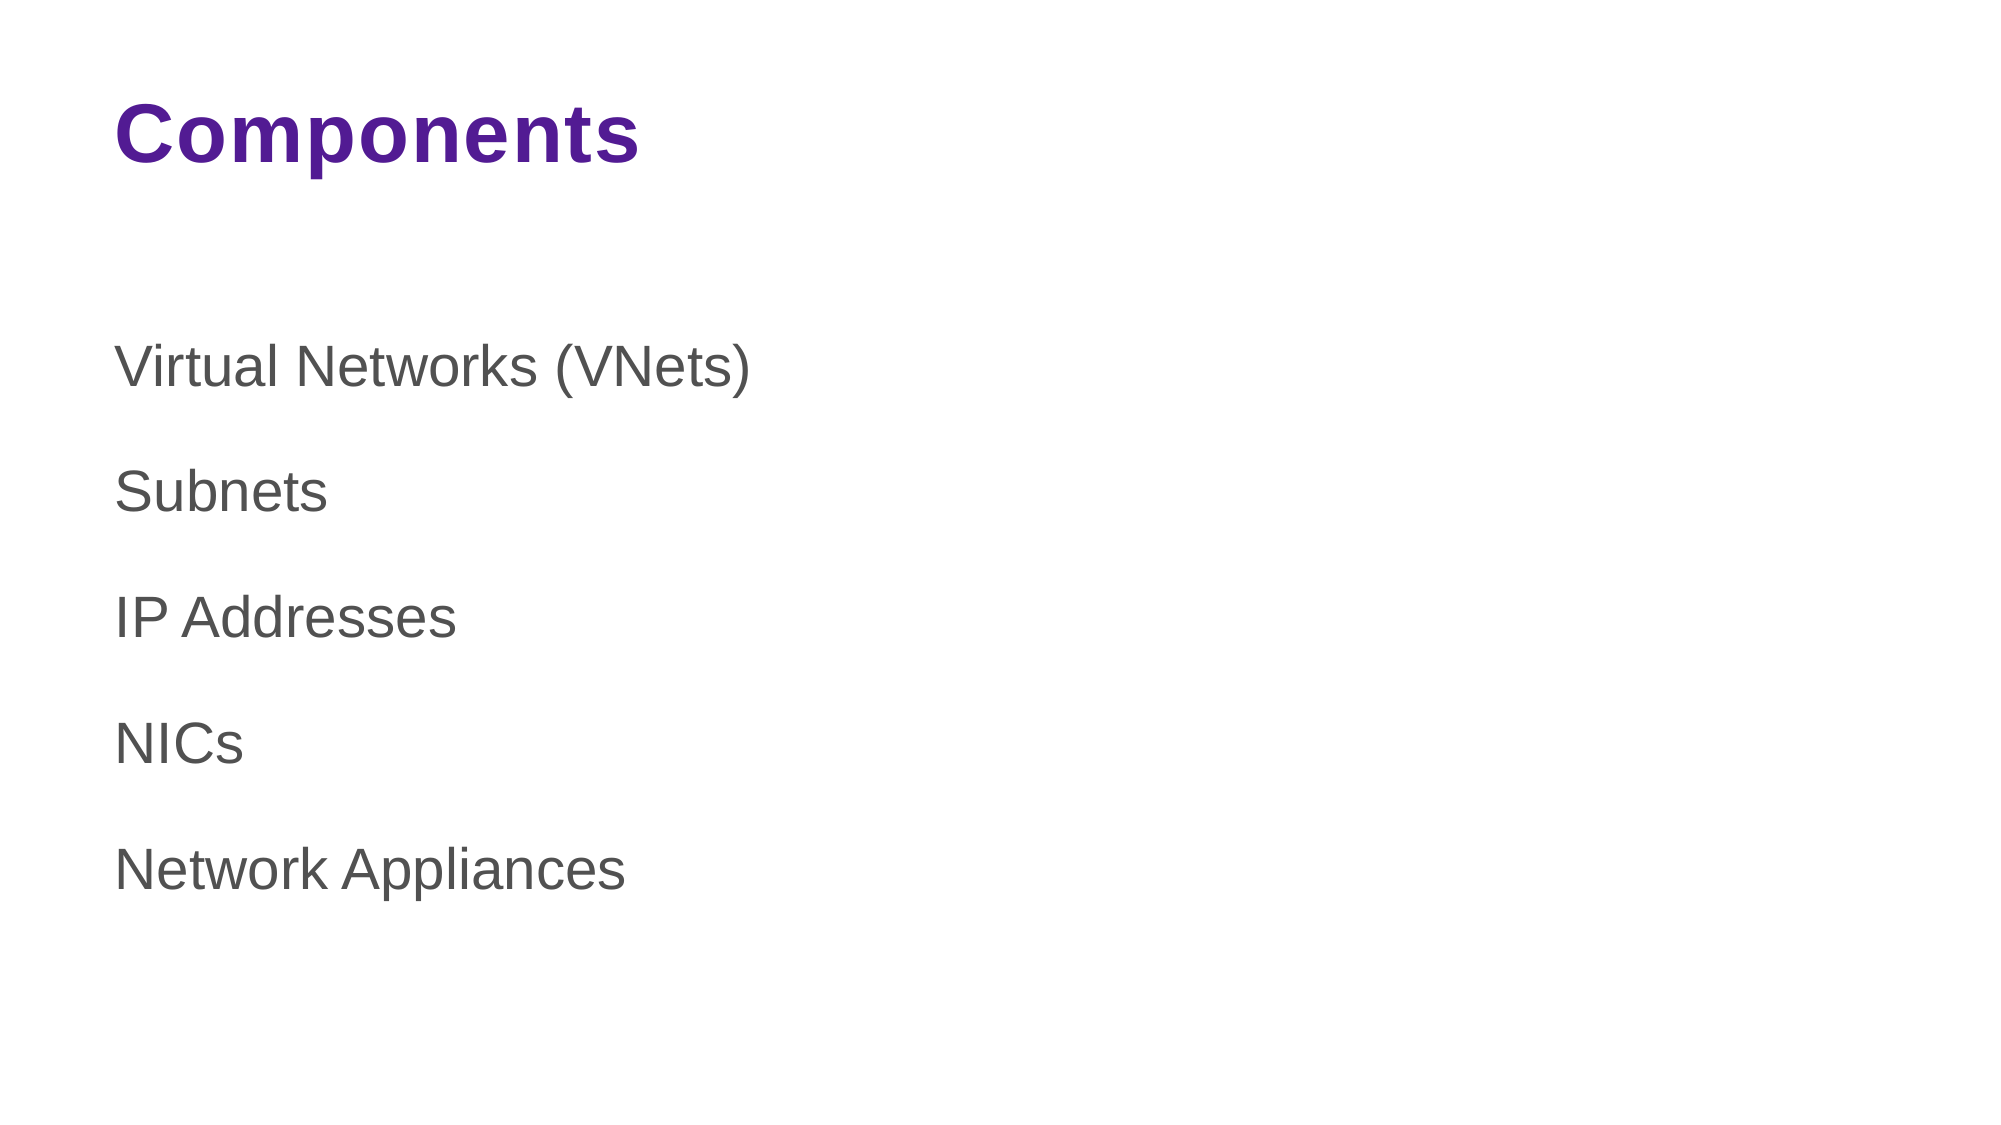

# Components
Virtual Networks (VNets)
Subnets
IP Addresses
NICs
Network Appliances